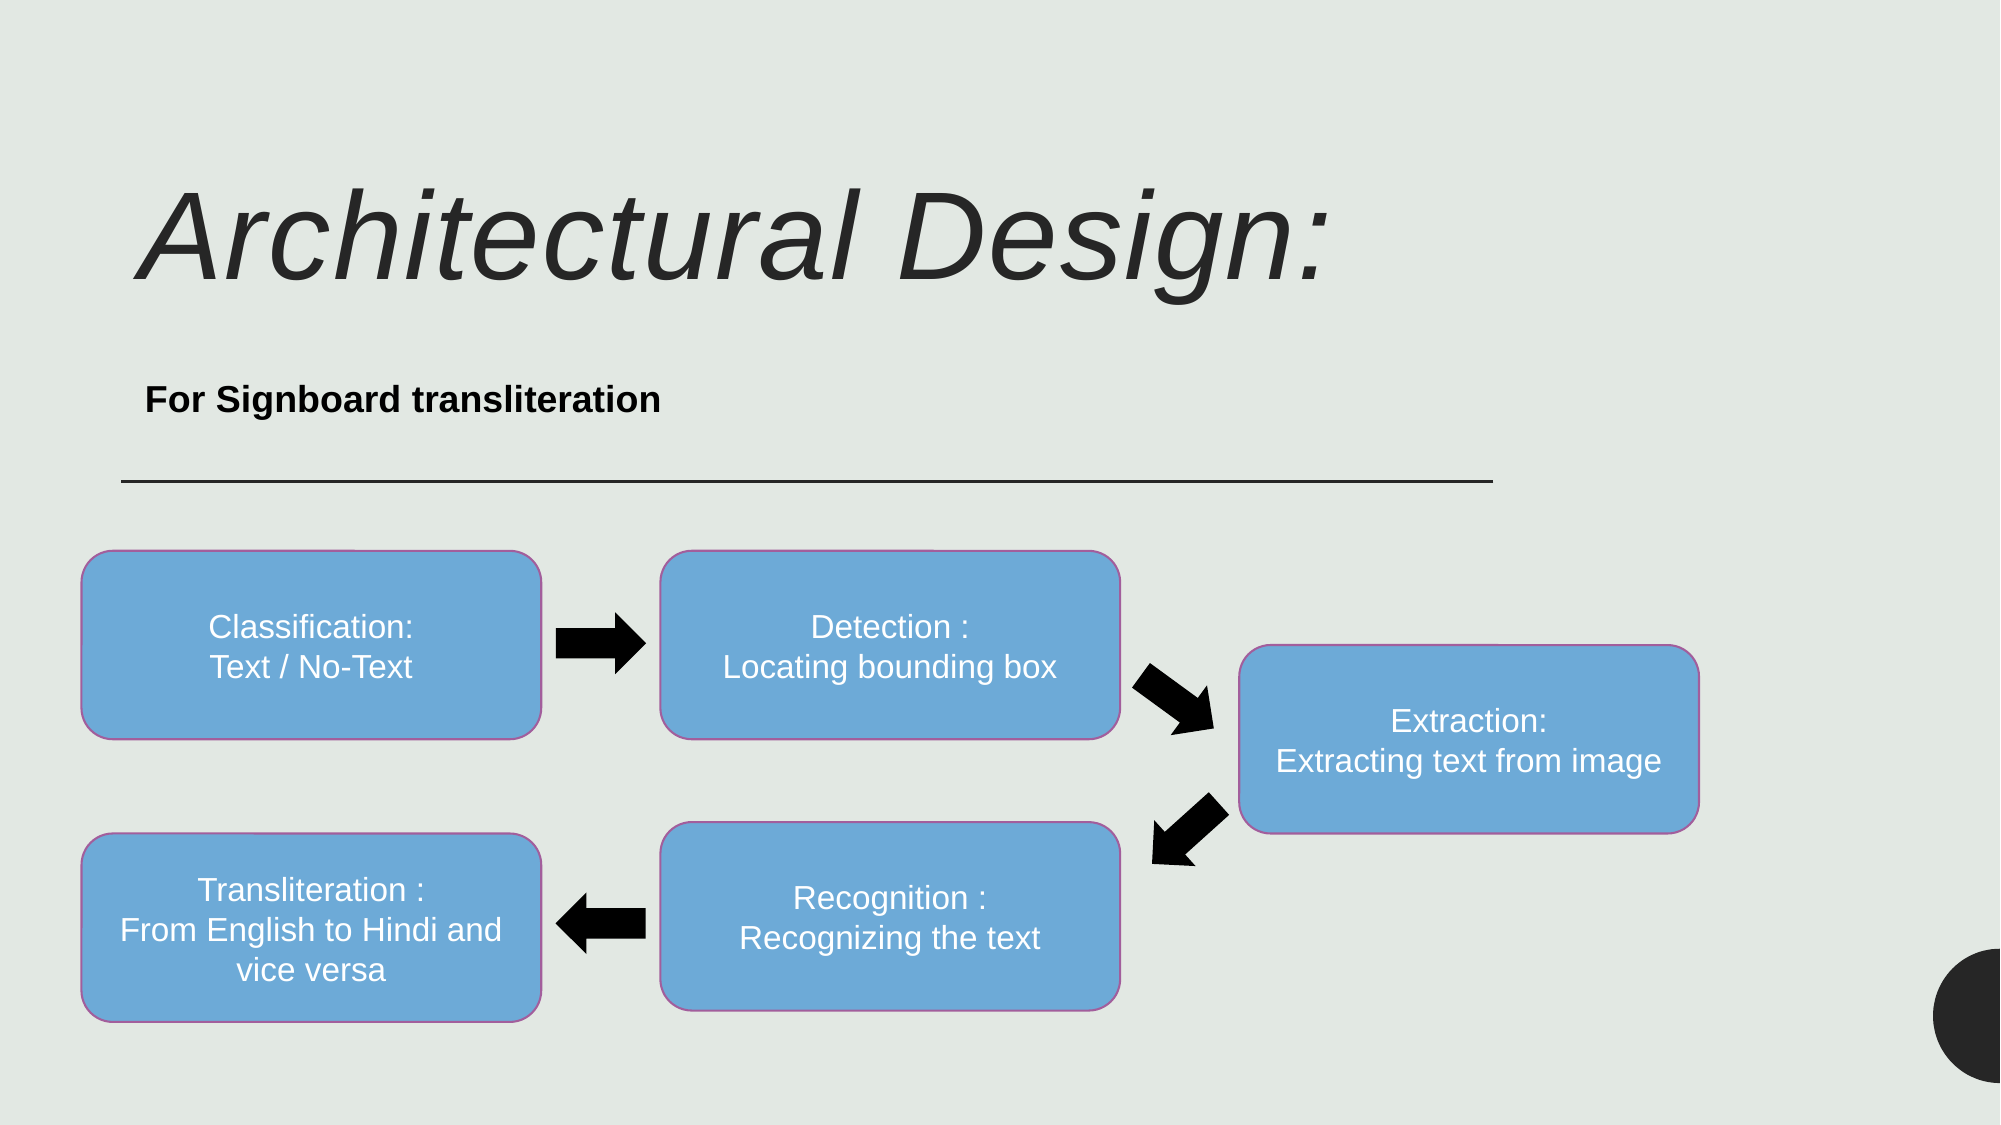

# Architectural Design:
For Signboard transliteration
Classification:
Text / No-Text
Detection :
Locating bounding box

Extraction:
Extracting text from image

Recognition :
Recognizing the text
Transliteration :
From English to Hindi and vice versa